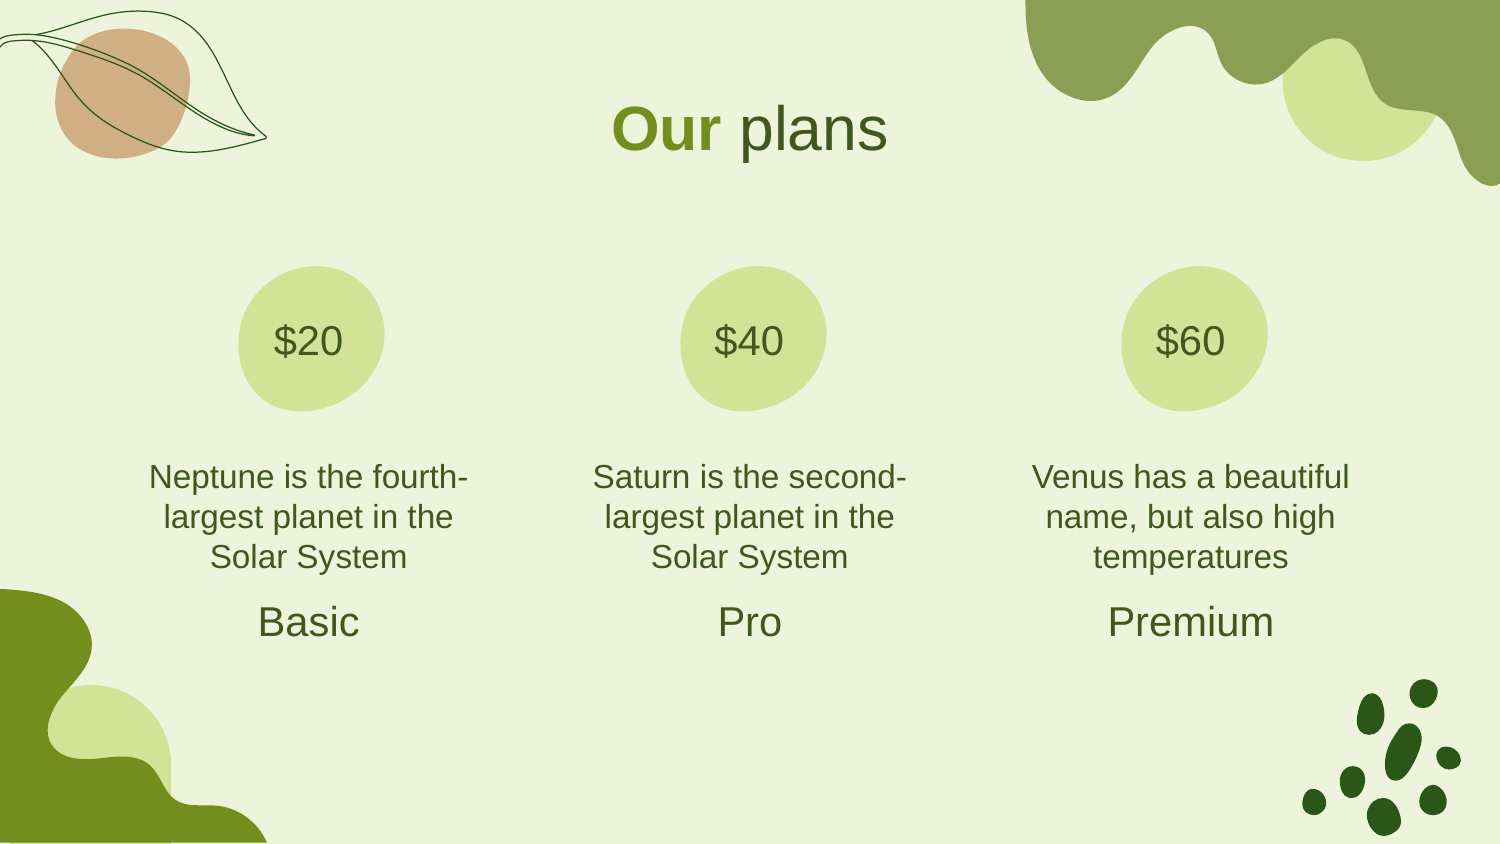

Our plans

# $20
$40
$60
Neptune is the fourth-largest planet in the Solar System
Saturn is the second-largest planet in the Solar System
Venus has a beautiful name, but also high temperatures
Basic
Pro
Premium